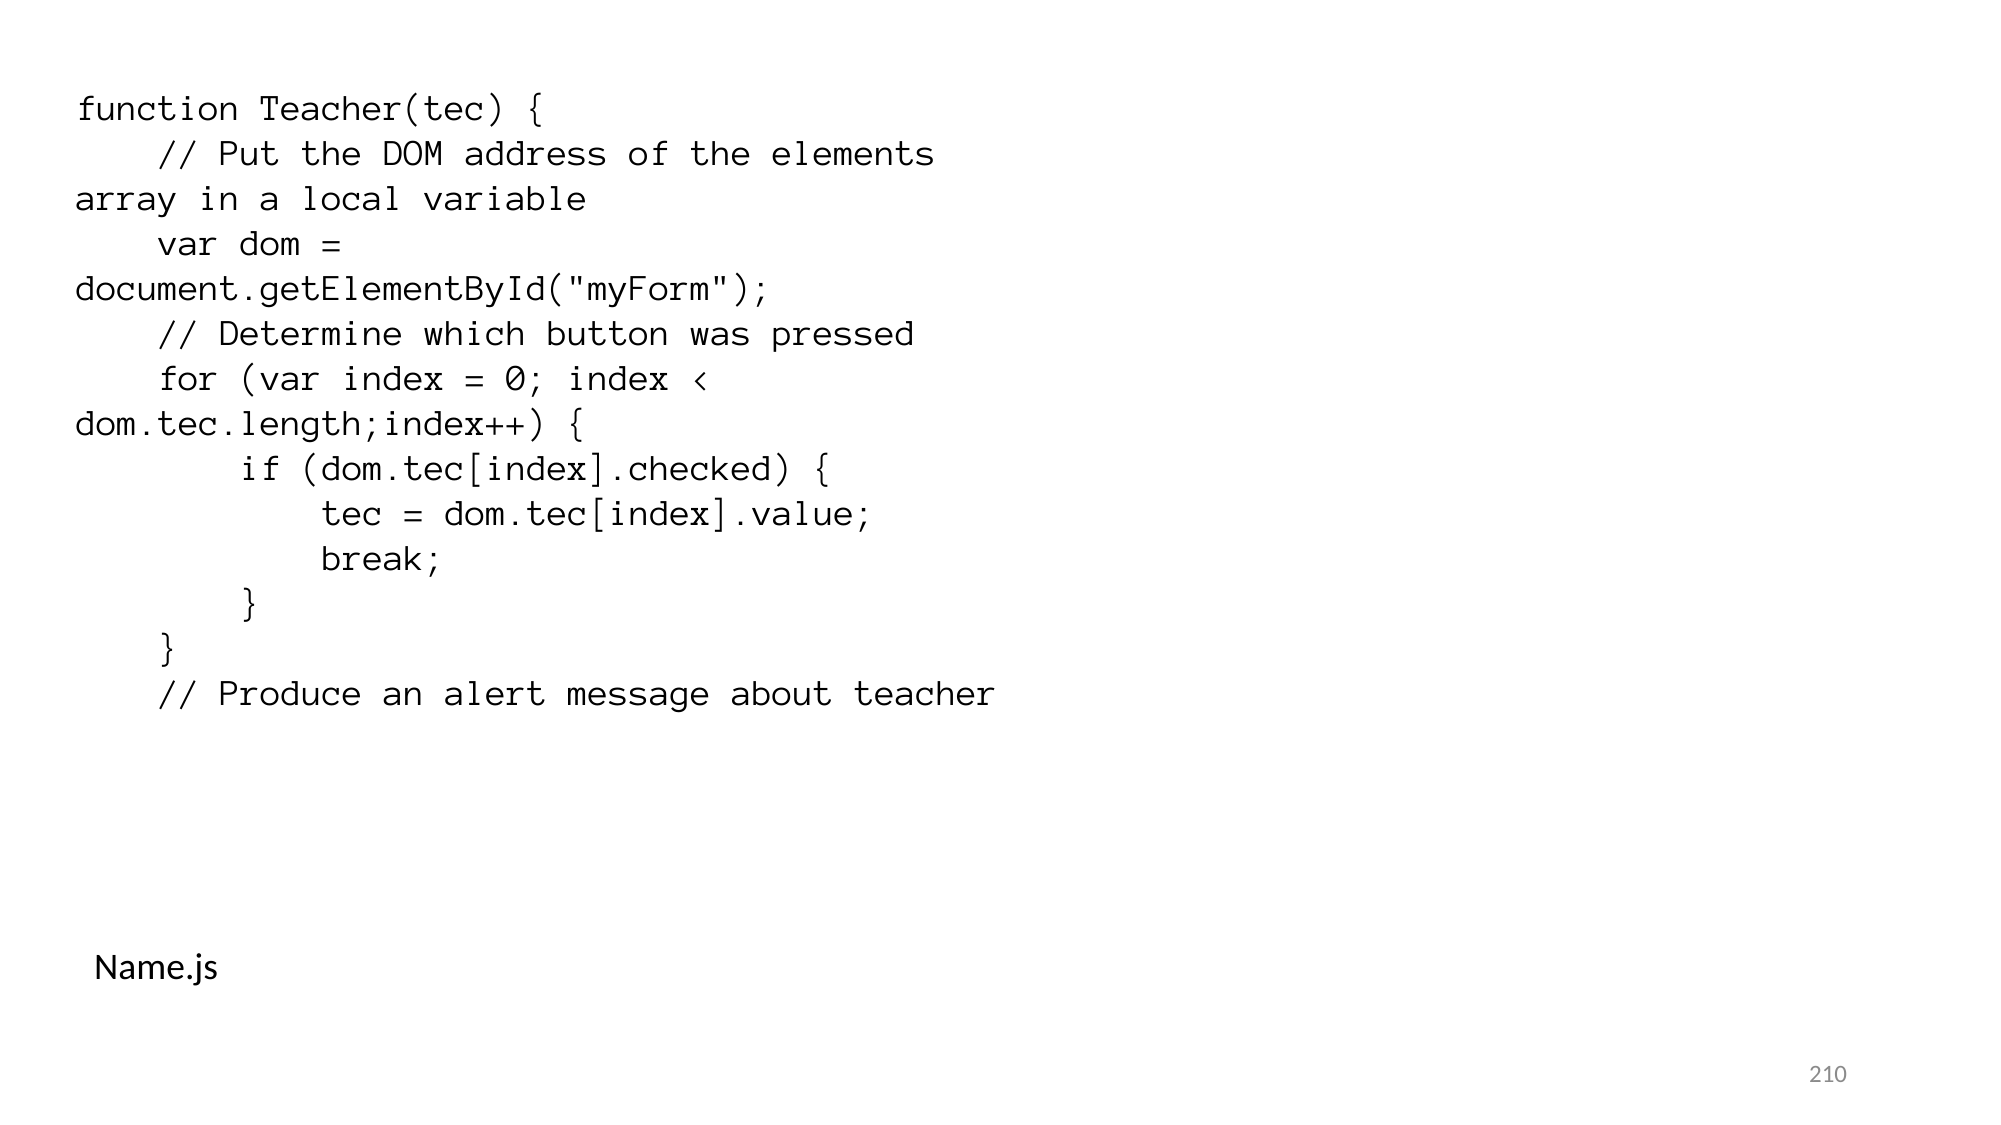

function Teacher(tec) {
    // Put the DOM address of the elements array in a local variable
    var dom = document.getElementById("myForm");
    // Determine which button was pressed
    for (var index = 0; index < dom.tec.length;index++) {
        if (dom.tec[index].checked) {
            tec = dom.tec[index].value;
            break;
        }
    }
    // Produce an alert message about teacher
Name.js
210